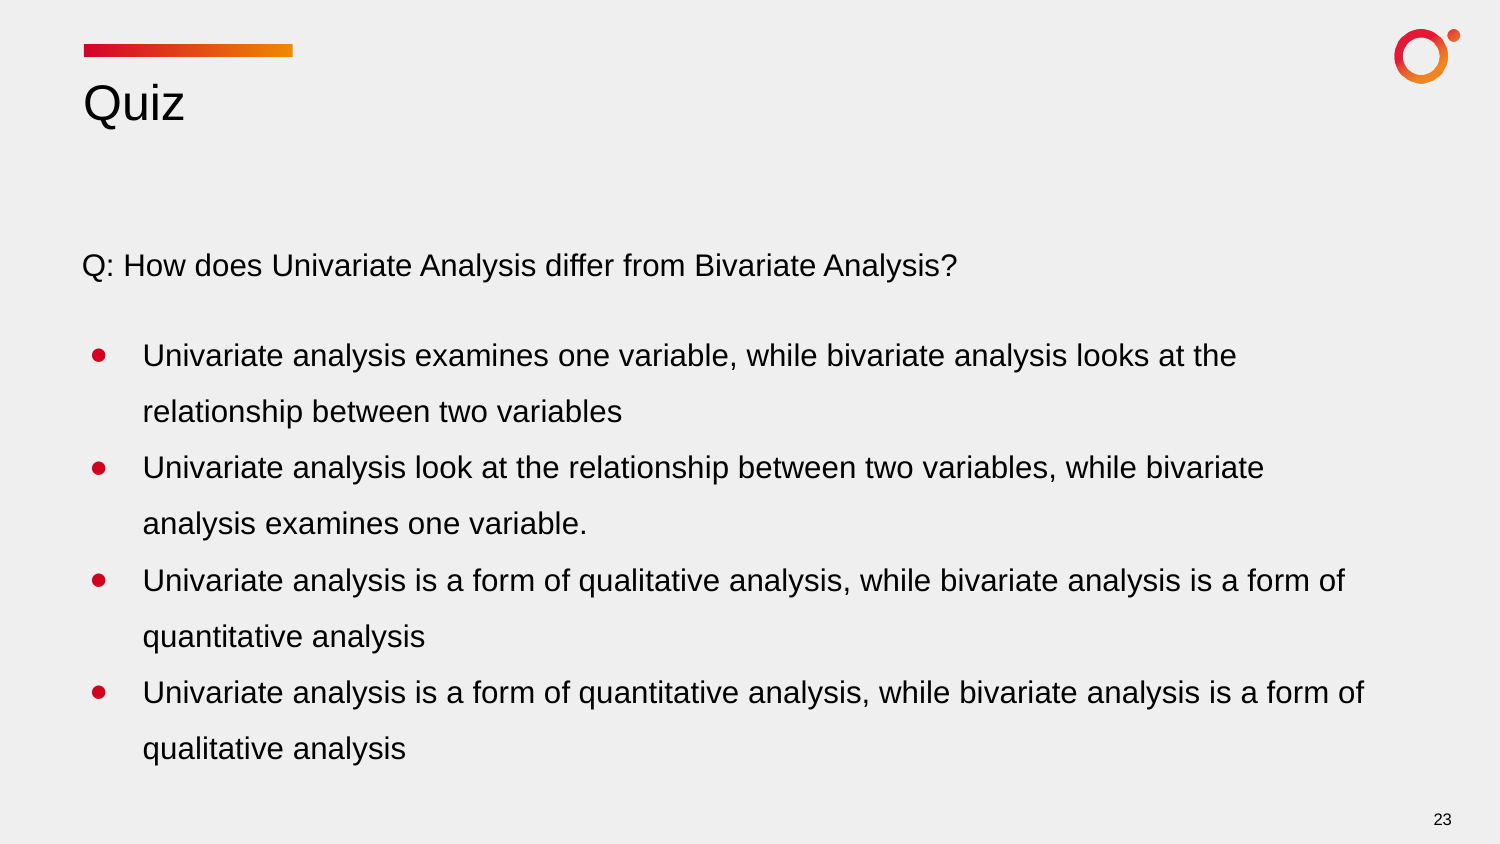

# Quiz
Q: How does Univariate Analysis differ from Bivariate Analysis?

Univariate analysis examines one variable, while bivariate analysis looks at the relationship between two variables
Univariate analysis look at the relationship between two variables, while bivariate analysis examines one variable.
Univariate analysis is a form of qualitative analysis, while bivariate analysis is a form of quantitative analysis
Univariate analysis is a form of quantitative analysis, while bivariate analysis is a form of qualitative analysis
23